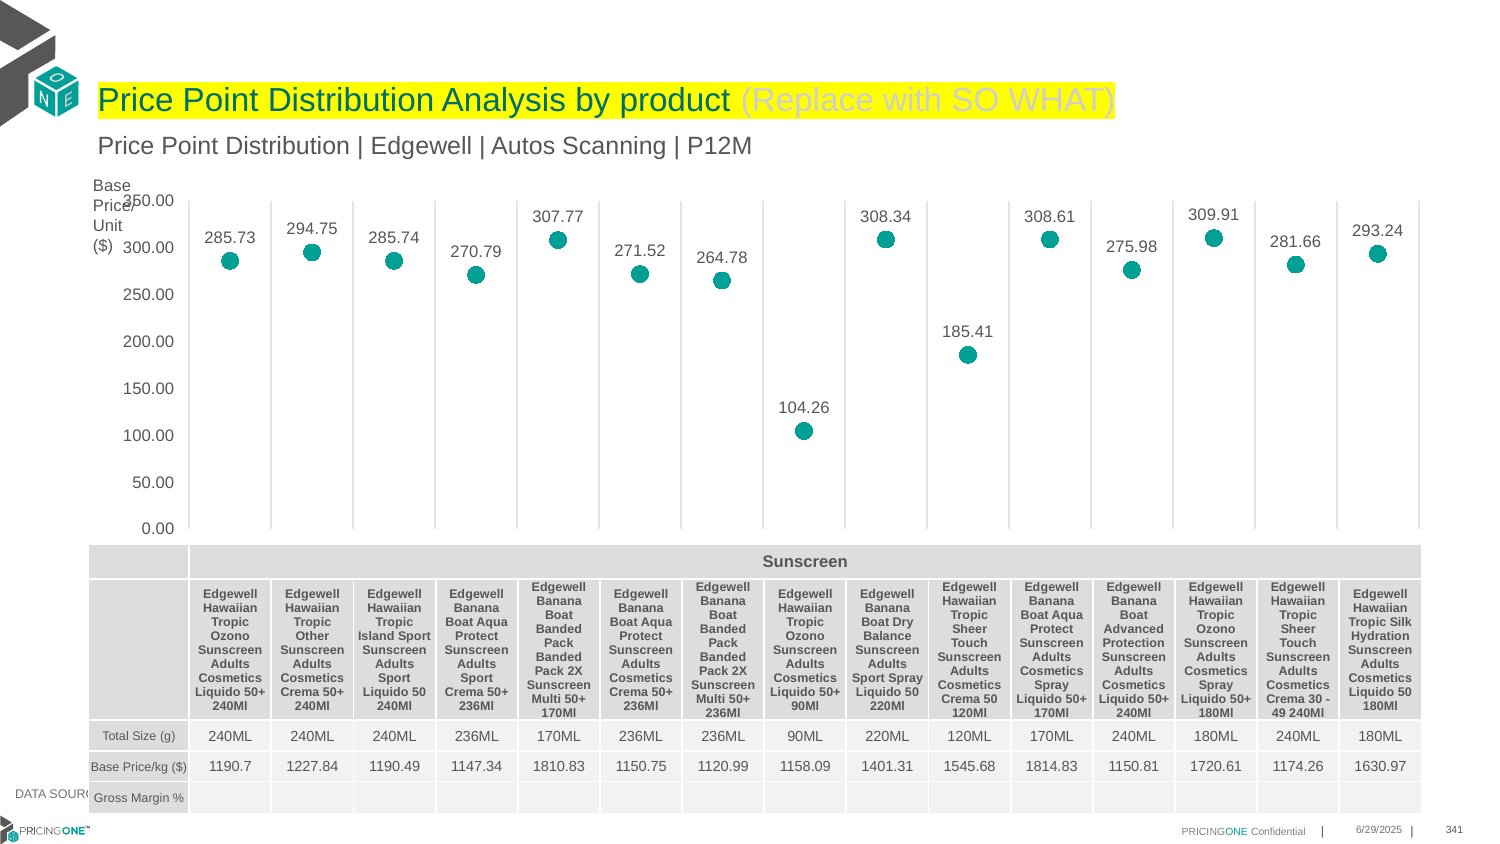

# Price Point Distribution Analysis by product (Replace with SO WHAT)
Price Point Distribution | Edgewell | Autos Scanning | P12M
Base Price/Unit ($)

### Chart

| Category | Base Price/Unit |
|---|---|
| Edgewell Hawaiian Tropic Ozono Sunscreen Adults Cosmetics Liquido 50+ 240Ml | 285.73 |
| Edgewell Hawaiian Tropic Other Sunscreen Adults Cosmetics Crema 50+ 240Ml | 294.75 |
| Edgewell Hawaiian Tropic Island Sport Sunscreen Adults Sport Liquido 50 240Ml | 285.74 |
| Edgewell Banana Boat Aqua Protect Sunscreen Adults Sport Crema 50+ 236Ml | 270.79 |
| Edgewell Banana Boat Banded Pack Banded Pack 2X Sunscreen Multi 50+ 170Ml | 307.77 |
| Edgewell Banana Boat Aqua Protect Sunscreen Adults Cosmetics Crema 50+ 236Ml | 271.52 |
| Edgewell Banana Boat Banded Pack Banded Pack 2X Sunscreen Multi 50+ 236Ml | 264.78 |
| Edgewell Hawaiian Tropic Ozono Sunscreen Adults Cosmetics Liquido 50+ 90Ml | 104.26 |
| Edgewell Banana Boat Dry Balance Sunscreen Adults Sport Spray Liquido 50 220Ml | 308.34 |
| Edgewell Hawaiian Tropic Sheer Touch Sunscreen Adults Cosmetics Crema 50 120Ml | 185.41 |
| Edgewell Banana Boat Aqua Protect Sunscreen Adults Cosmetics Spray Liquido 50+ 170Ml | 308.61 |
| Edgewell Banana Boat Advanced Protection Sunscreen Adults Cosmetics Liquido 50+ 240Ml | 275.98 |
| Edgewell Hawaiian Tropic Ozono Sunscreen Adults Cosmetics Spray Liquido 50+ 180Ml | 309.91 |
| Edgewell Hawaiian Tropic Sheer Touch Sunscreen Adults Cosmetics Crema 30 - 49 240Ml | 281.66 |
| Edgewell Hawaiian Tropic Silk Hydration Sunscreen Adults Cosmetics Liquido 50 180Ml | 293.24 |
|  | Sunscreen | Sunscreen | Sunscreen | Sunscreen | Sunscreen | Sunscreen | Sunscreen | Sunscreen | Sunscreen | Sunscreen | Sunscreen | Sunscreen | Sunscreen | Sunscreen | Sunscreen |
| --- | --- | --- | --- | --- | --- | --- | --- | --- | --- | --- | --- | --- | --- | --- | --- |
|  | Edgewell Hawaiian Tropic Ozono Sunscreen Adults Cosmetics Liquido 50+ 240Ml | Edgewell Hawaiian Tropic Other Sunscreen Adults Cosmetics Crema 50+ 240Ml | Edgewell Hawaiian Tropic Island Sport Sunscreen Adults Sport Liquido 50 240Ml | Edgewell Banana Boat Aqua Protect Sunscreen Adults Sport Crema 50+ 236Ml | Edgewell Banana Boat Banded Pack Banded Pack 2X Sunscreen Multi 50+ 170Ml | Edgewell Banana Boat Aqua Protect Sunscreen Adults Cosmetics Crema 50+ 236Ml | Edgewell Banana Boat Banded Pack Banded Pack 2X Sunscreen Multi 50+ 236Ml | Edgewell Hawaiian Tropic Ozono Sunscreen Adults Cosmetics Liquido 50+ 90Ml | Edgewell Banana Boat Dry Balance Sunscreen Adults Sport Spray Liquido 50 220Ml | Edgewell Hawaiian Tropic Sheer Touch Sunscreen Adults Cosmetics Crema 50 120Ml | Edgewell Banana Boat Aqua Protect Sunscreen Adults Cosmetics Spray Liquido 50+ 170Ml | Edgewell Banana Boat Advanced Protection Sunscreen Adults Cosmetics Liquido 50+ 240Ml | Edgewell Hawaiian Tropic Ozono Sunscreen Adults Cosmetics Spray Liquido 50+ 180Ml | Edgewell Hawaiian Tropic Sheer Touch Sunscreen Adults Cosmetics Crema 30 - 49 240Ml | Edgewell Hawaiian Tropic Silk Hydration Sunscreen Adults Cosmetics Liquido 50 180Ml |
| Total Size (g) | 240ML | 240ML | 240ML | 236ML | 170ML | 236ML | 236ML | 90ML | 220ML | 120ML | 170ML | 240ML | 180ML | 240ML | 180ML |
| Base Price/kg ($) | 1190.7 | 1227.84 | 1190.49 | 1147.34 | 1810.83 | 1150.75 | 1120.99 | 1158.09 | 1401.31 | 1545.68 | 1814.83 | 1150.81 | 1720.61 | 1174.26 | 1630.97 |
| Gross Margin % |  |  |  |  |  |  |  |  |  |  |  |  |  |  |  |
DATA SOURCE: Trade Panel/Retailer Data | April  2025
6/29/2025
341